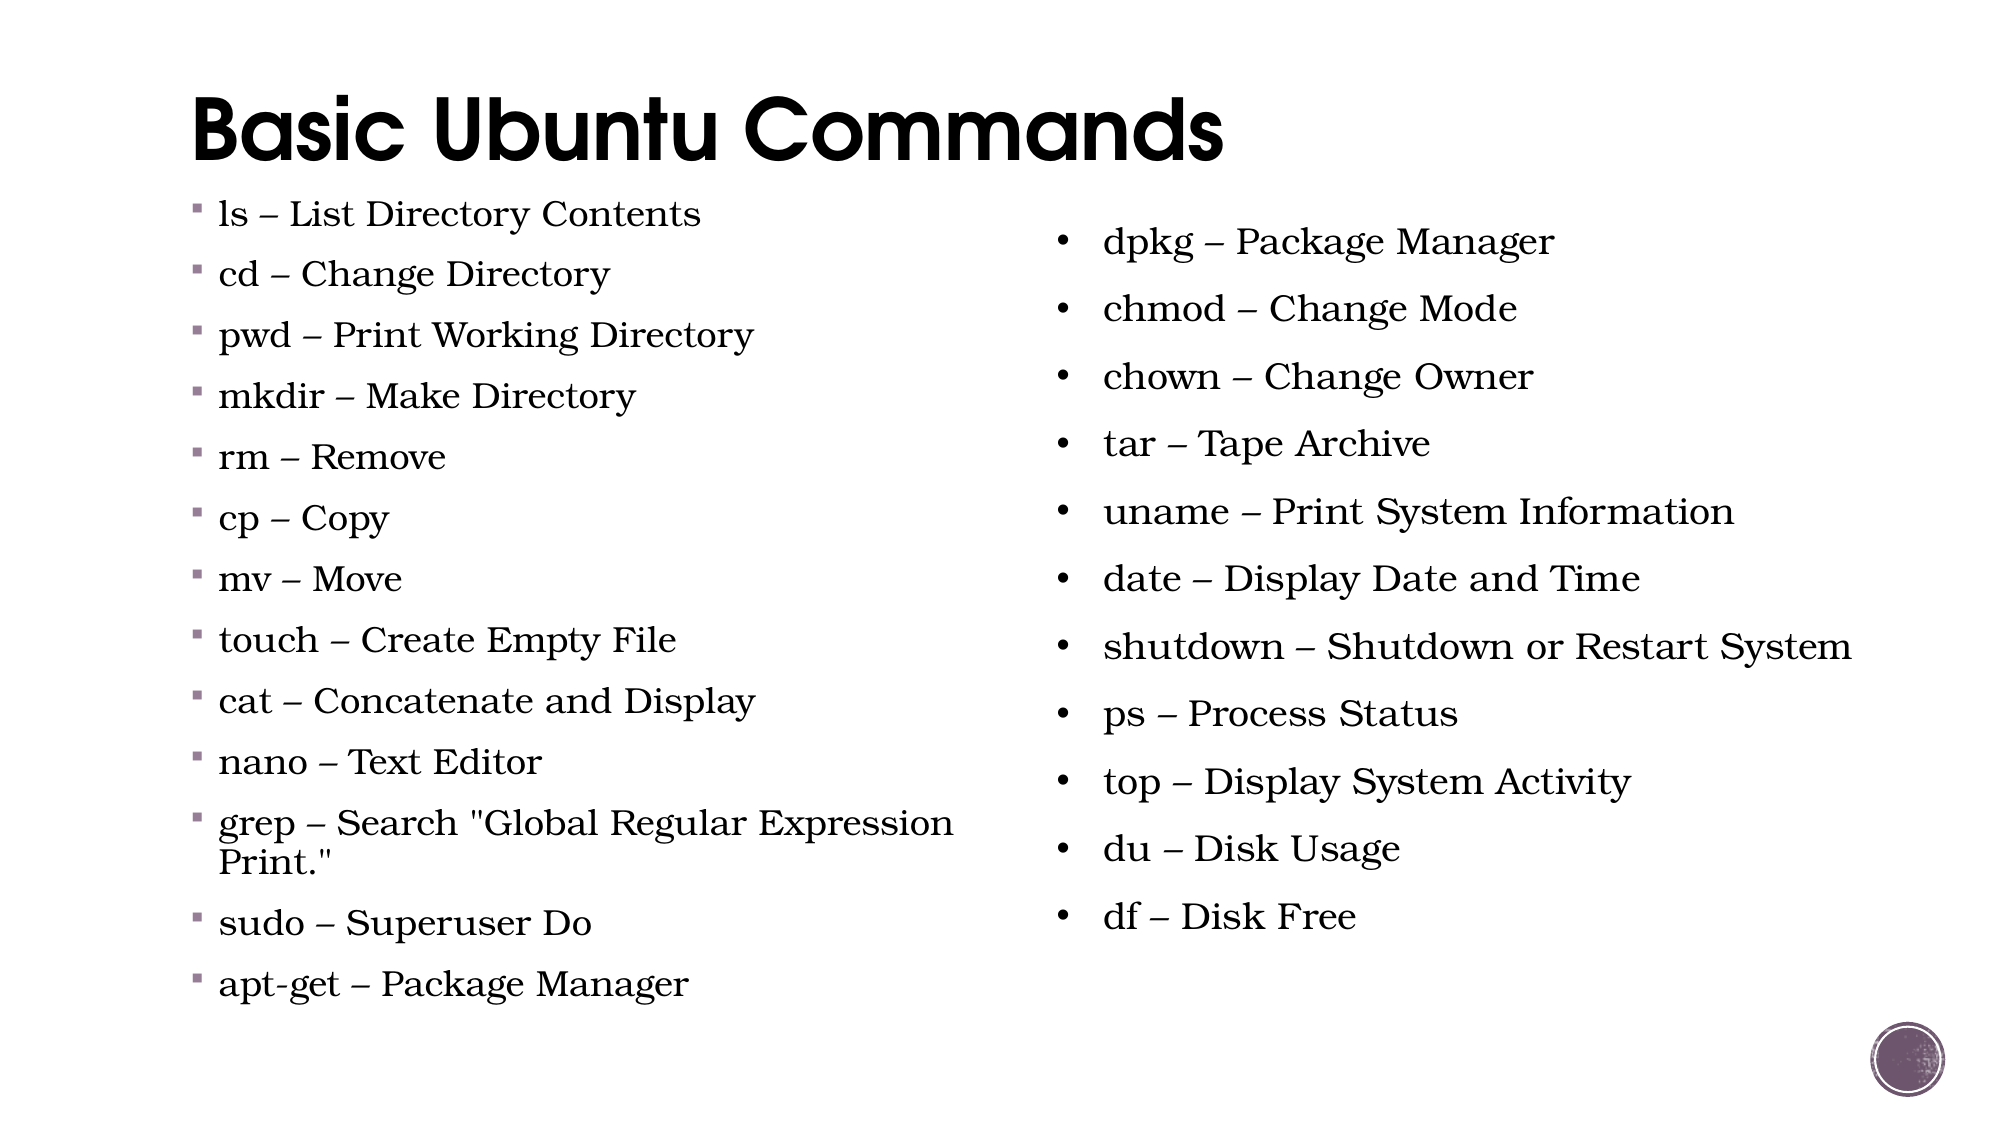

# Basic Ubuntu Commands
ls – List Directory Contents
cd – Change Directory
pwd – Print Working Directory
mkdir – Make Directory
rm – Remove
cp – Copy
mv – Move
touch – Create Empty File
cat – Concatenate and Display
nano – Text Editor
grep – Search "Global Regular Expression Print."
sudo – Superuser Do
apt-get – Package Manager

dpkg – Package Manager
chmod – Change Mode
chown – Change Owner
tar – Tape Archive
uname – Print System Information
date – Display Date and Time
shutdown – Shutdown or Restart System
ps – Process Status
top – Display System Activity
du – Disk Usage
df – Disk Free